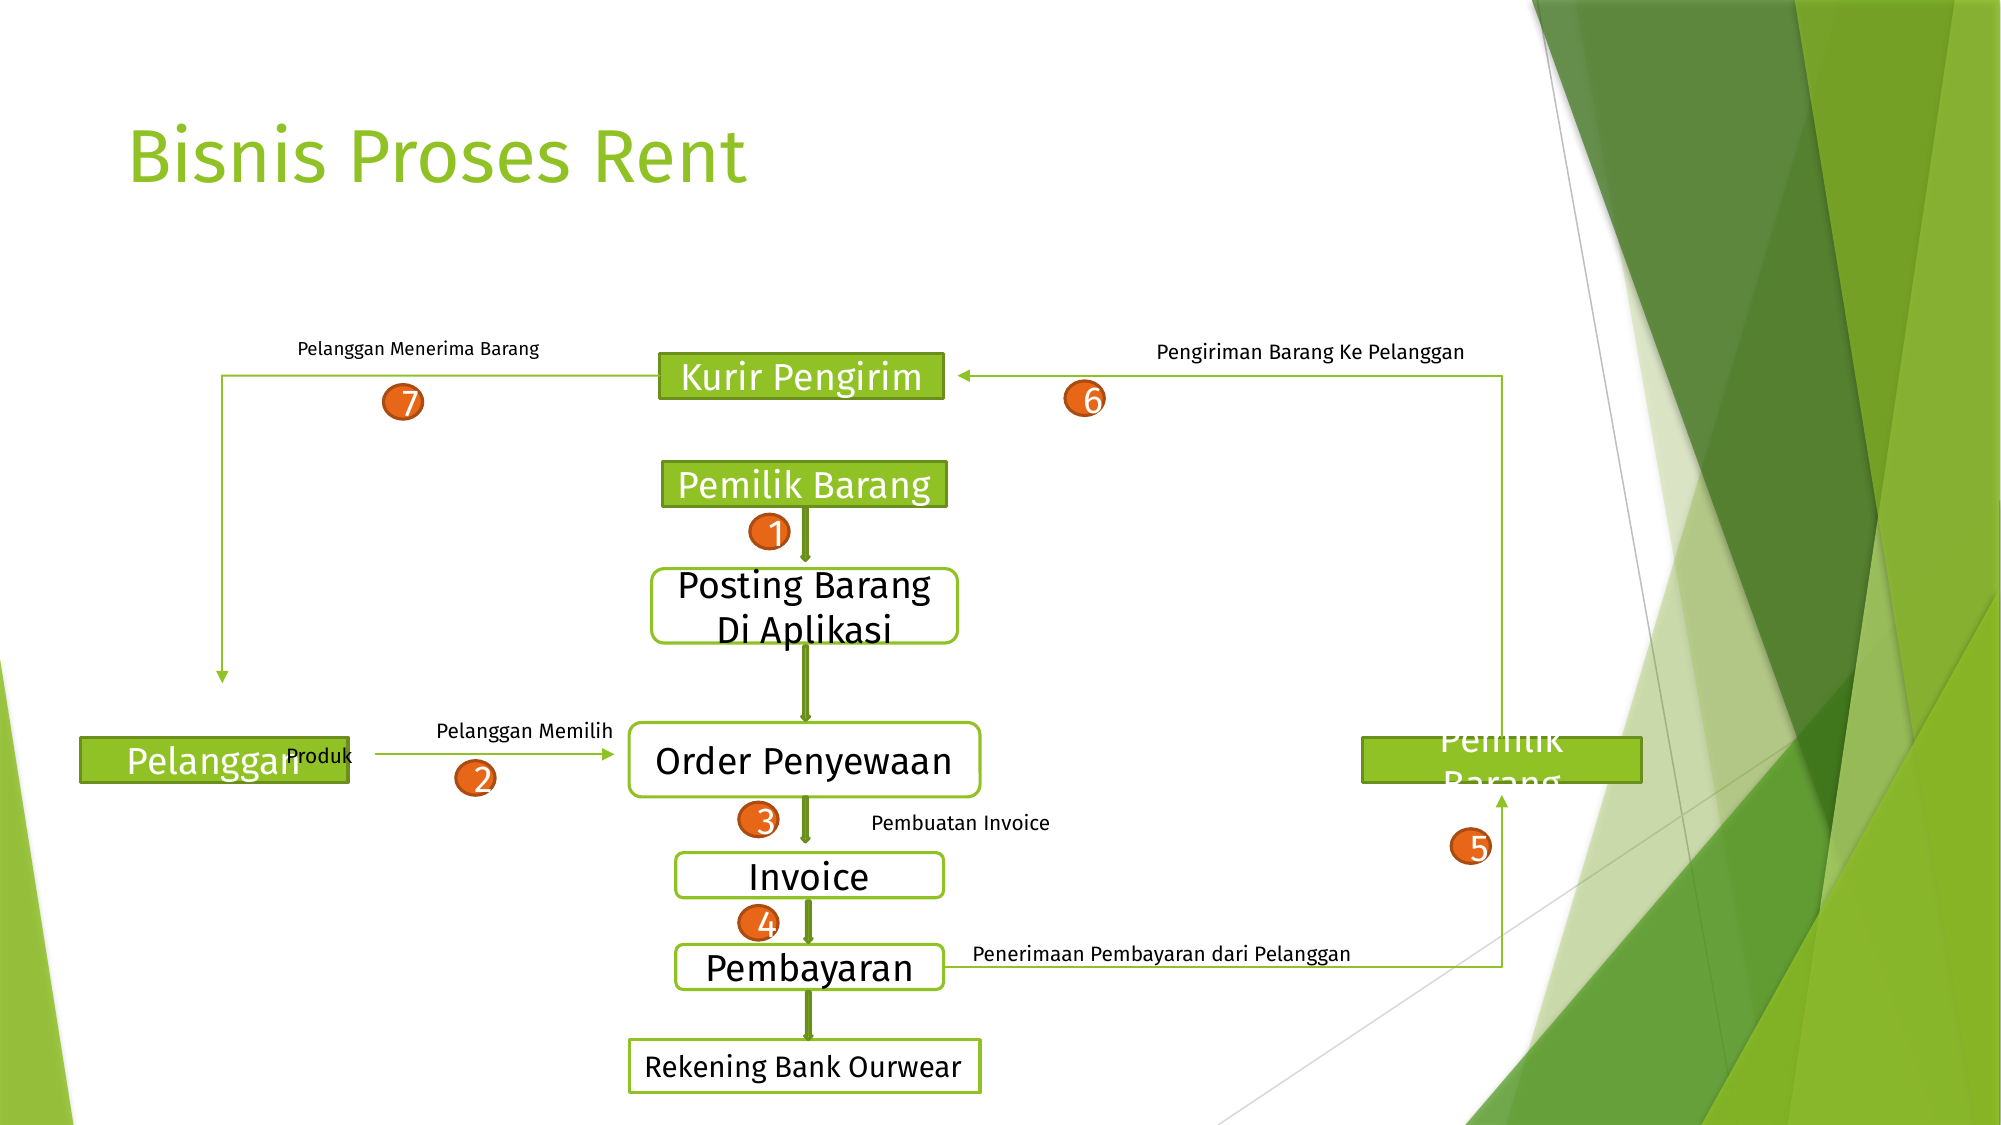

# Bisnis Proses Rent
Pelanggan Menerima Barang
Pengiriman Barang Ke Pelanggan
Kurir Pengirim
6
7
Pemilik Barang

1
Posting Barang Di Aplikasi

	Pelanggan Memilih Produk
Order Penyewaan
Pelanggan
Pemilik Barang
2

3
Pembuatan Invoice
5
Invoice

4
Penerimaan Pembayaran dari Pelanggan
Pembayaran

Rekening Bank Ourwear